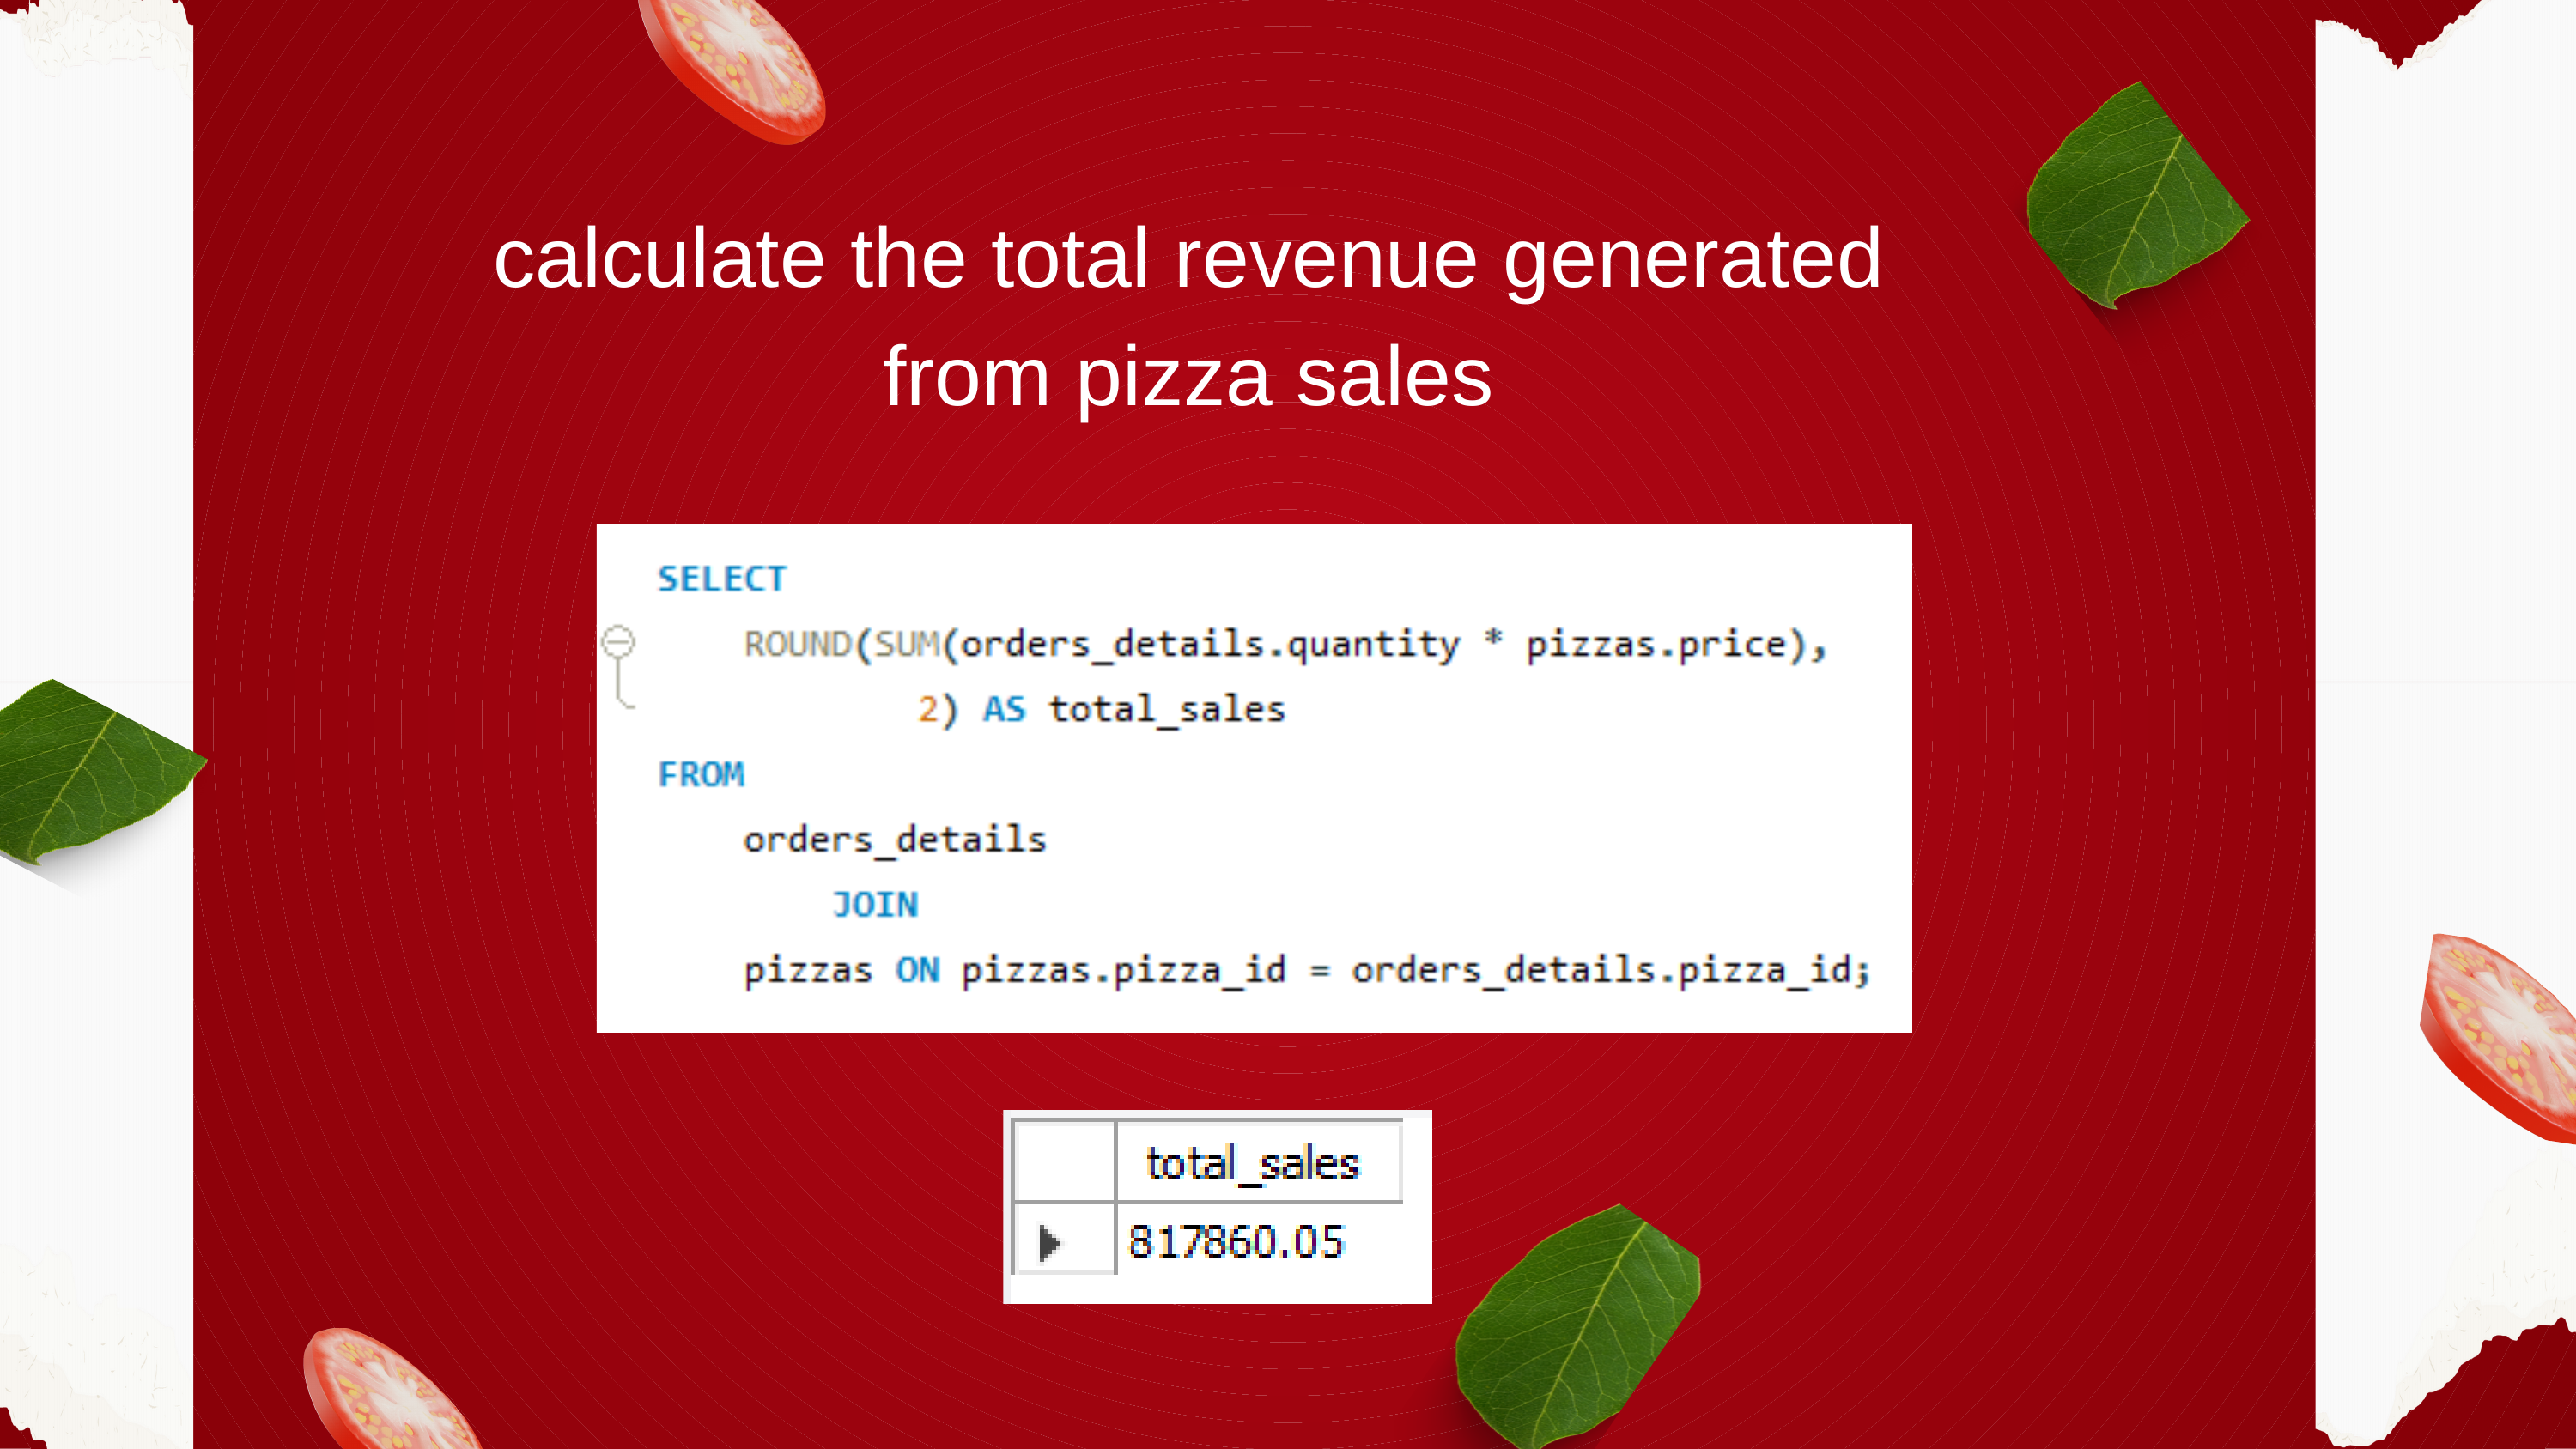

calculate the total revenue generated from pizza sales